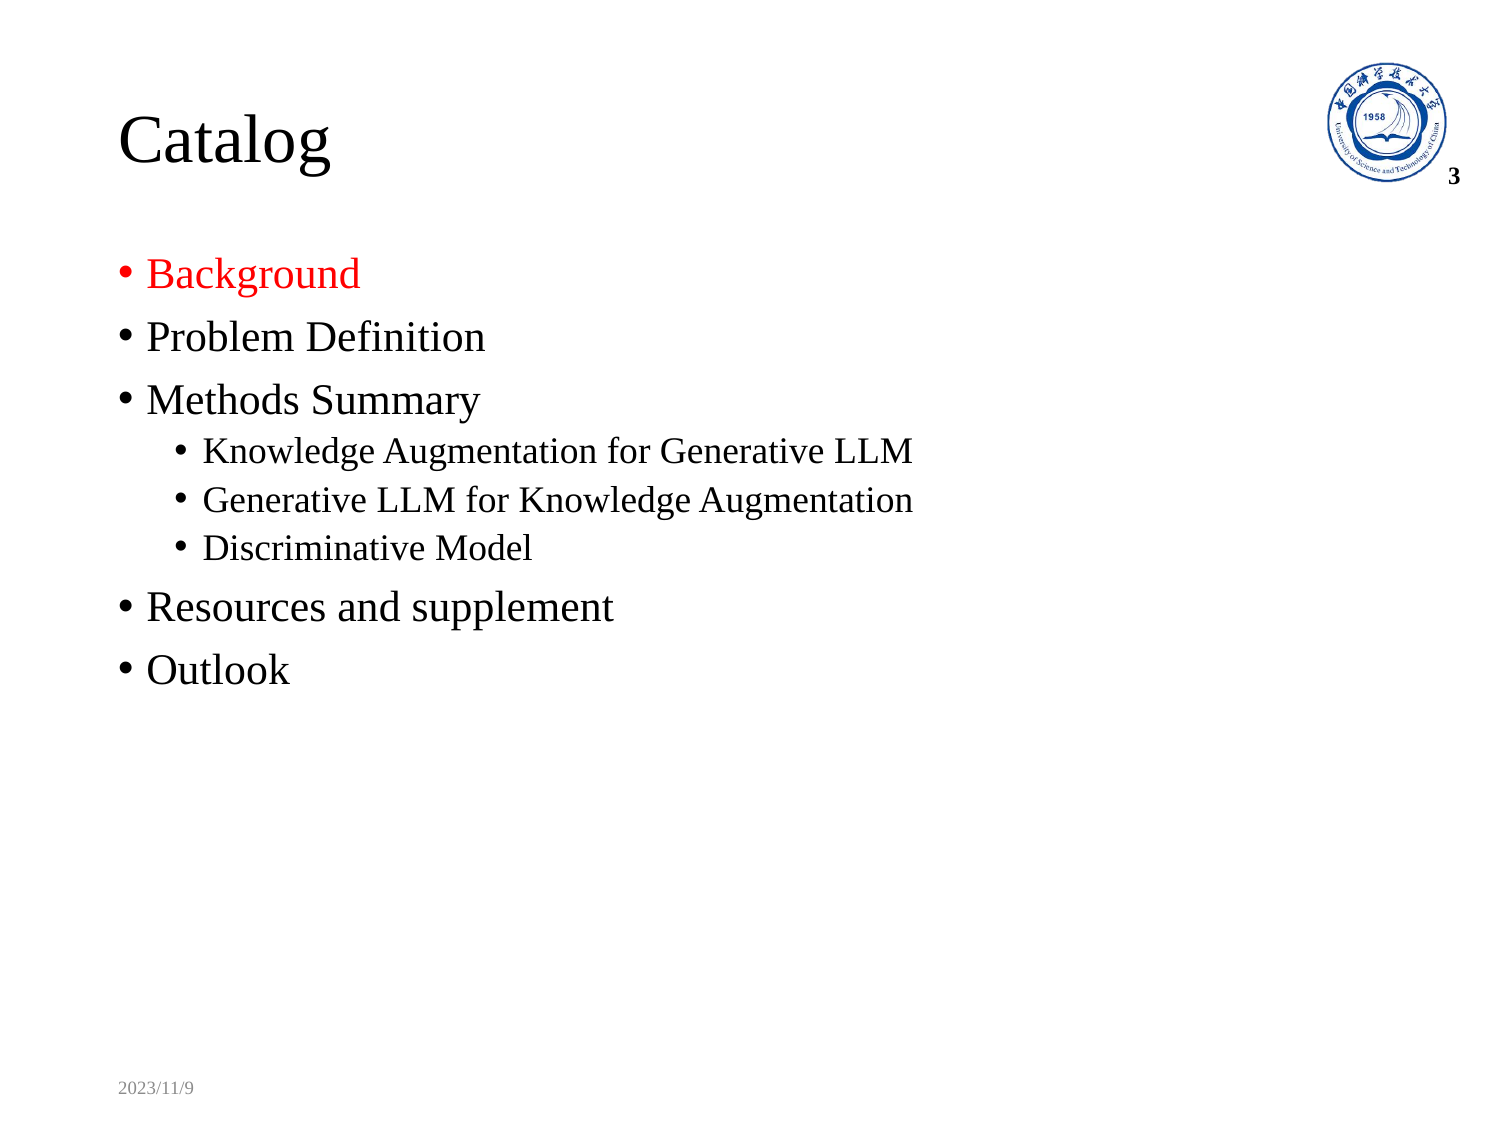

# Catalog
3
Background
Problem Definition
Methods Summary
Knowledge Augmentation for Generative LLM
Generative LLM for Knowledge Augmentation
Discriminative Model
Resources and supplement
Outlook
2023/11/9